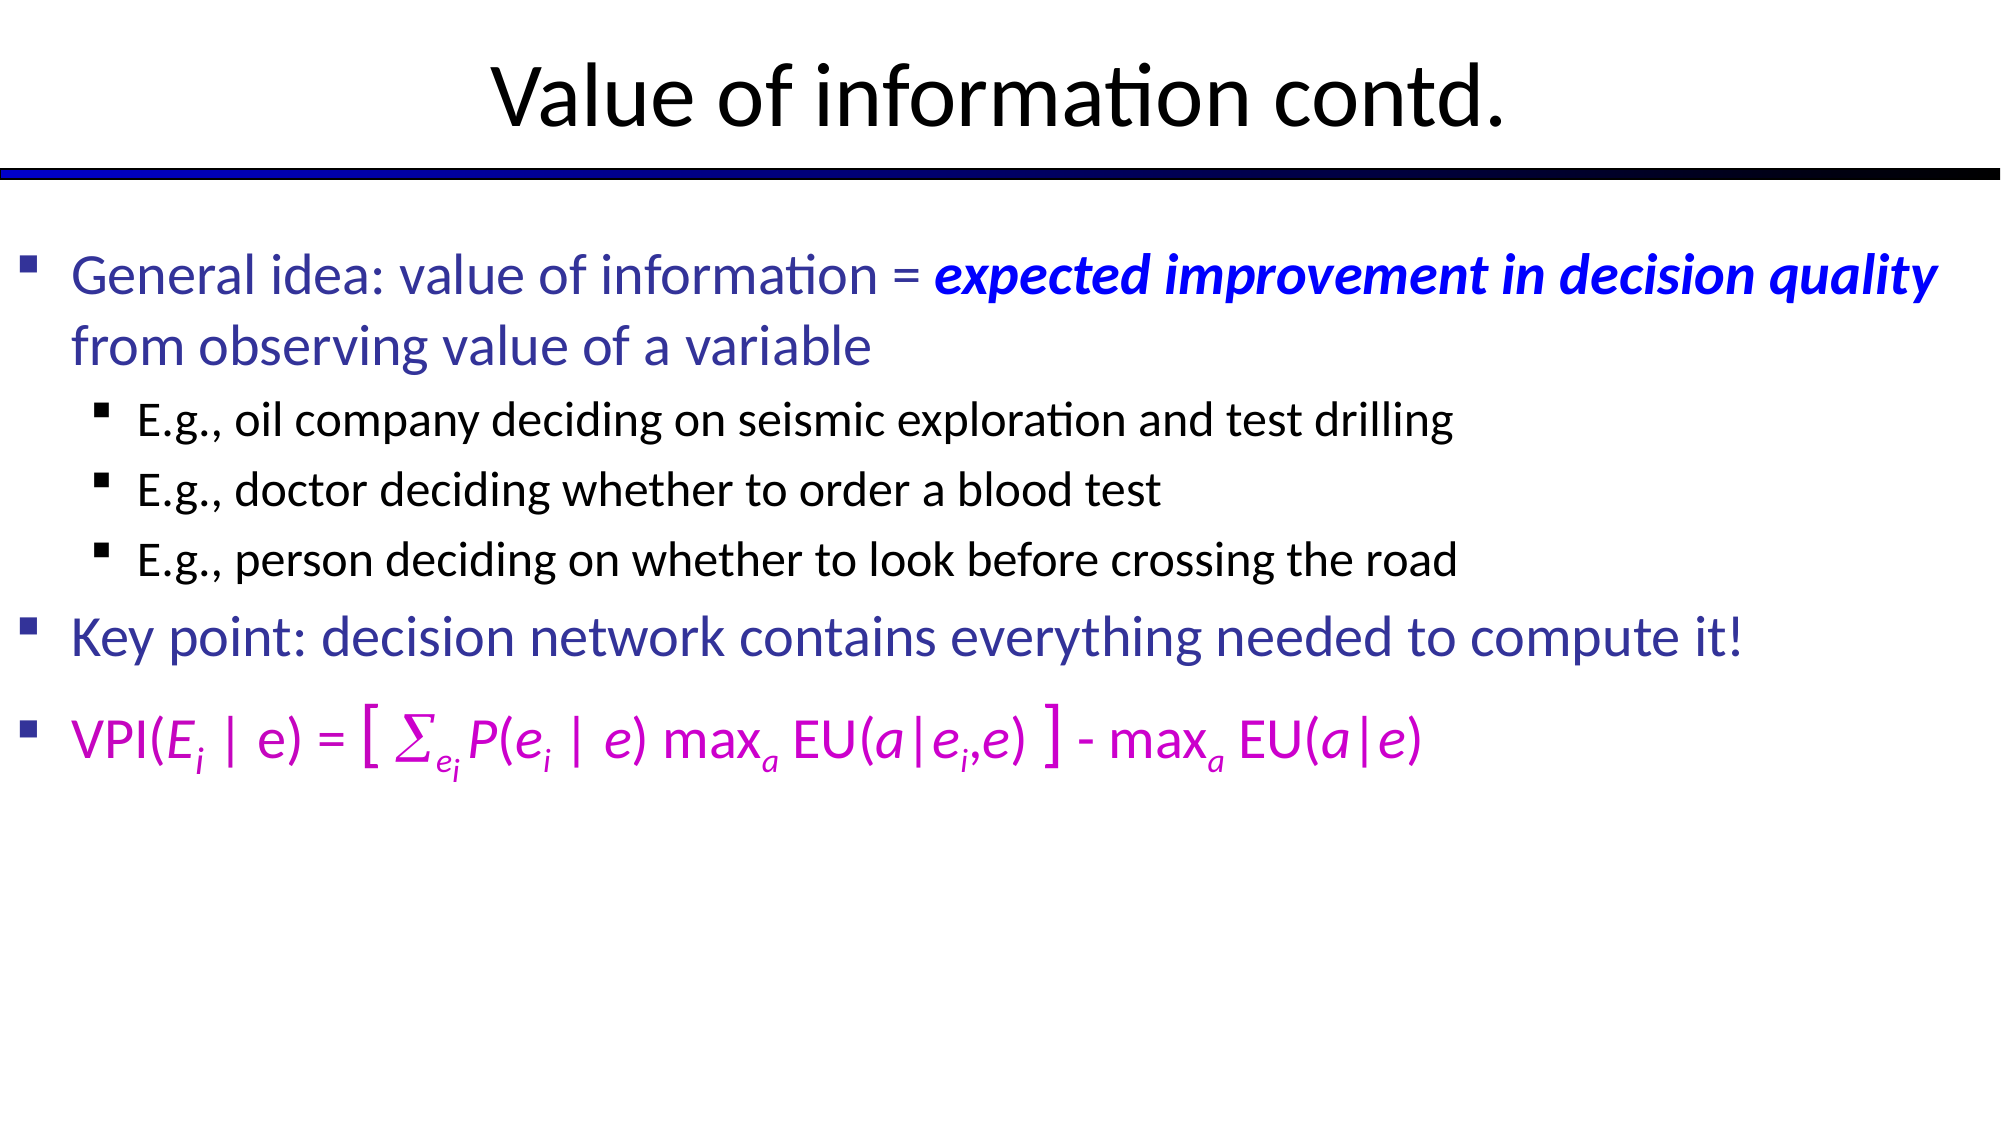

# Value of information contd.
General idea: value of information = expected improvement in decision quality from observing value of a variable
E.g., oil company deciding on seismic exploration and test drilling
E.g., doctor deciding whether to order a blood test
E.g., person deciding on whether to look before crossing the road
Key point: decision network contains everything needed to compute it!
VPI(Ei | e) = [ ∑ei P(ei | e) maxa EU(a|ei,e) ] - maxa EU(a|e)